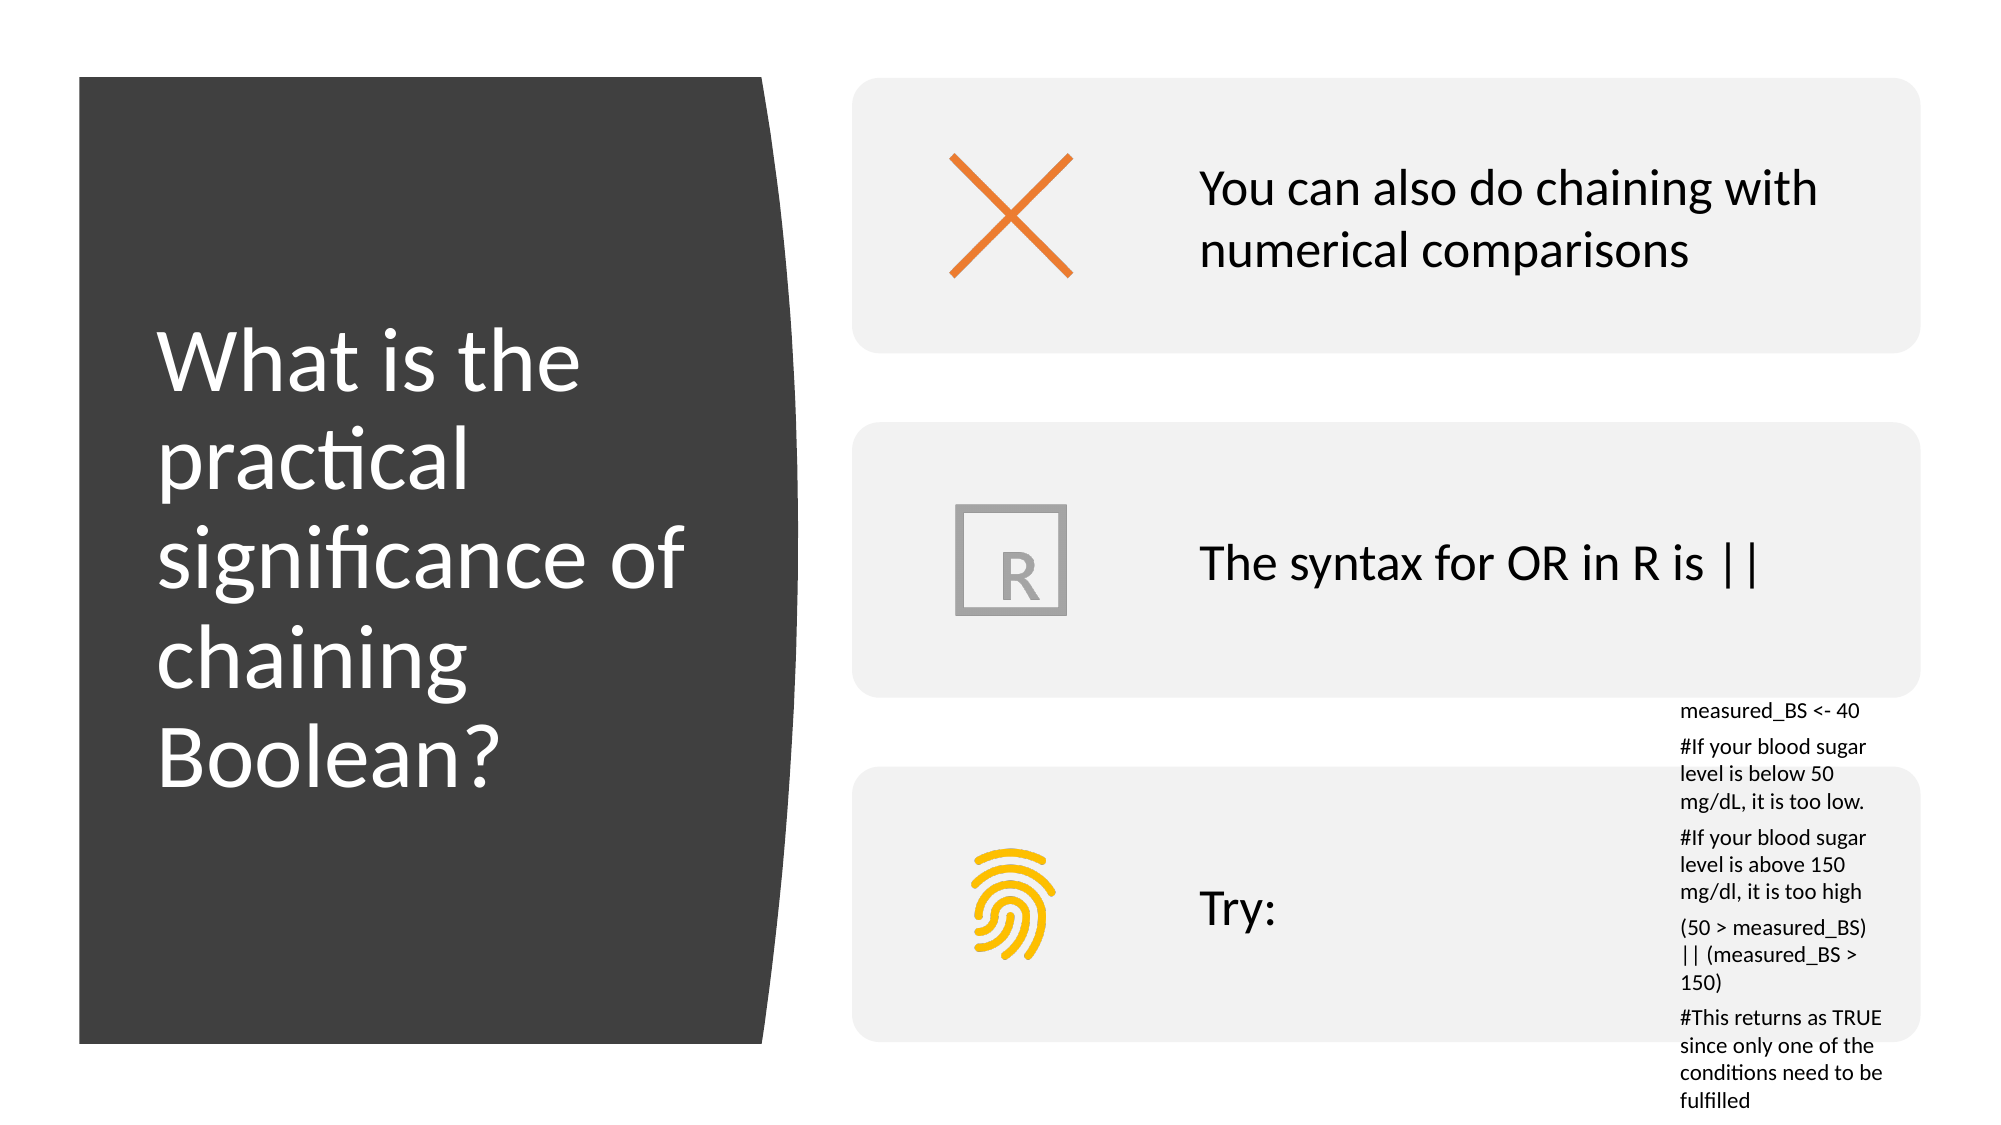

You can also do chaining with numerical comparisons
The syntax for OR in R is ||
Try:
measured_BS <- 40
#If your blood sugar level is below 50 mg/dL, it is too low.
#If your blood sugar level is above 150 mg/dl, it is too high
(50 > measured_BS) || (measured_BS > 150)
#This returns as TRUE since only one of the conditions need to be fulfilled

# What is the practical significance of chaining Boolean?